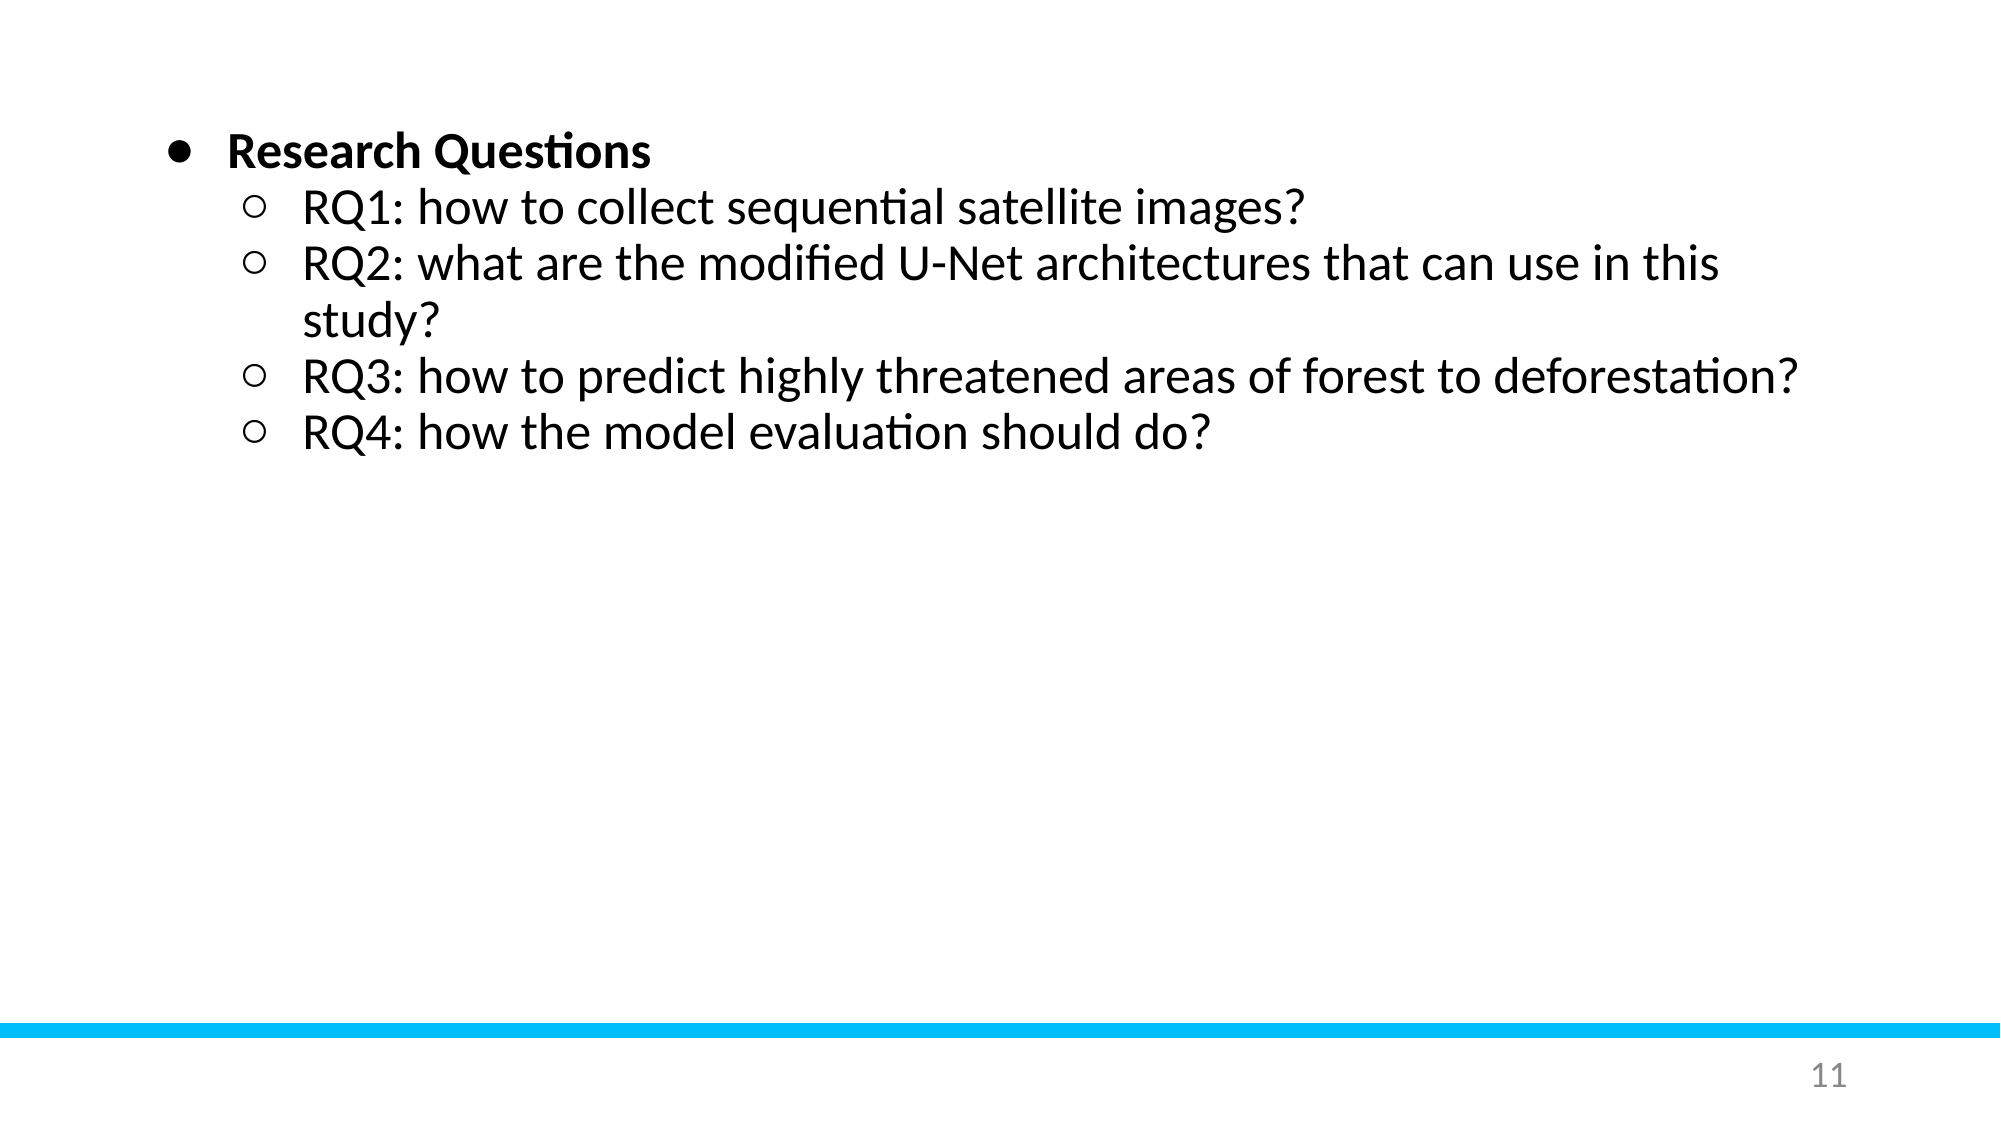

Research Questions
RQ1: how to collect sequential satellite images?
RQ2: what are the modified U-Net architectures that can use in this study?
RQ3: how to predict highly threatened areas of forest to deforestation?
RQ4: how the model evaluation should do?
11